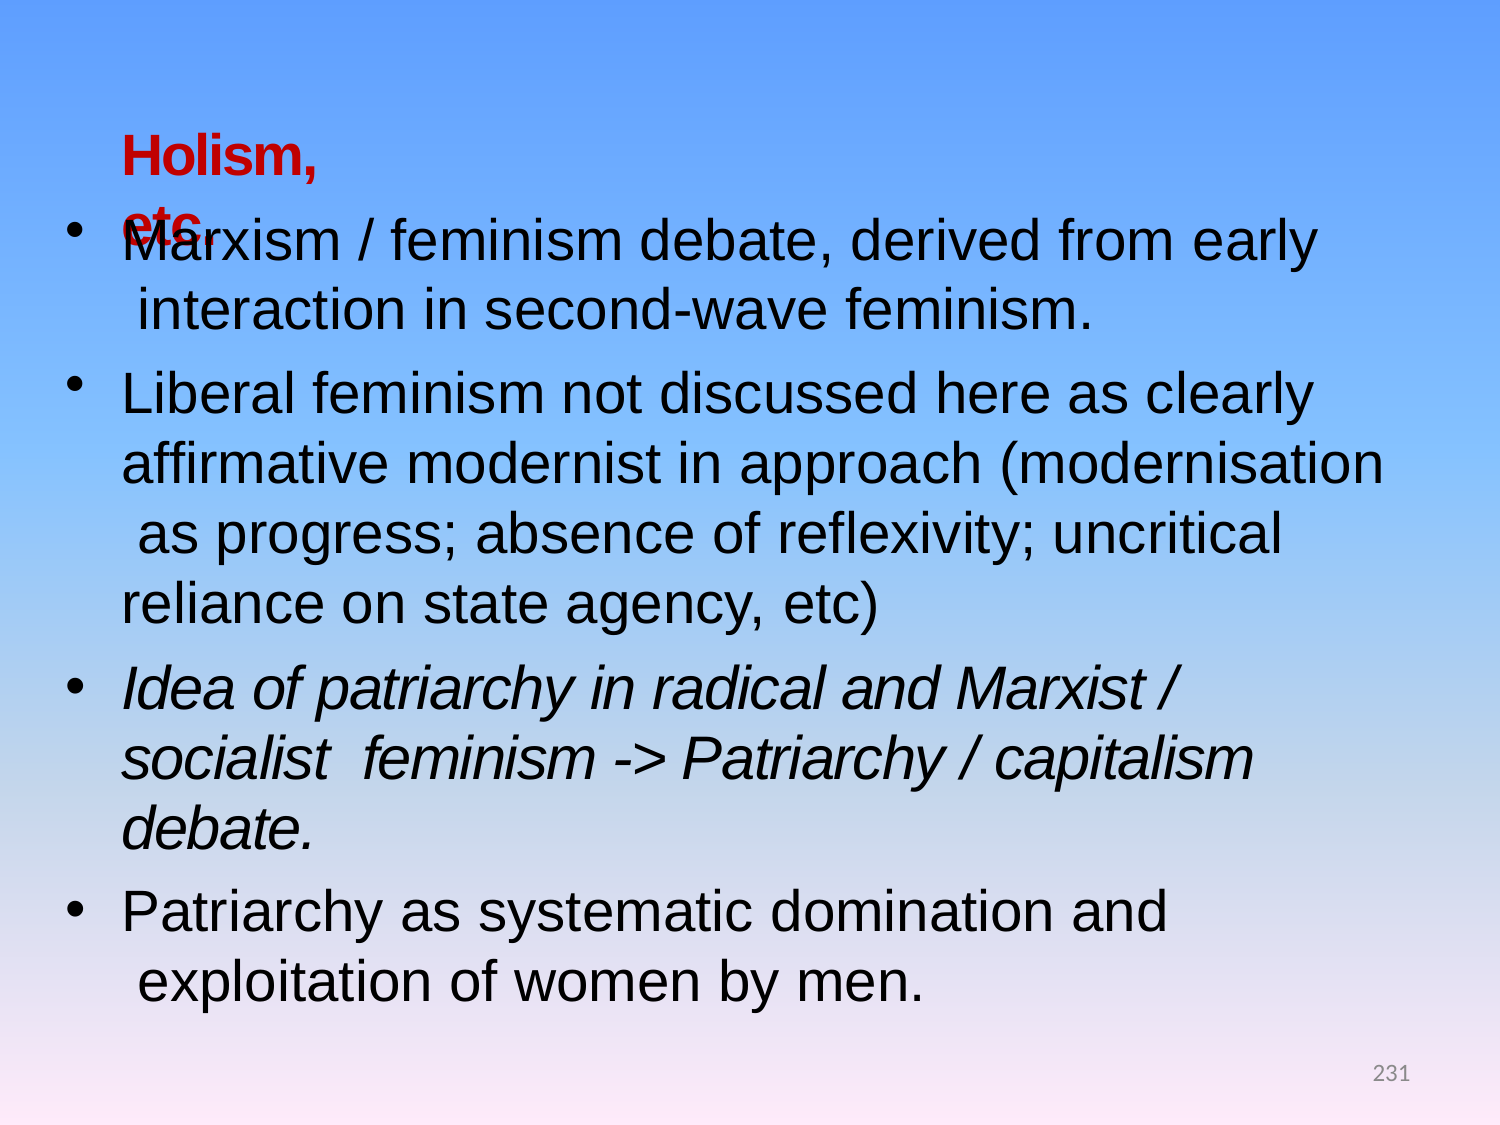

# Holism, etc.
Marxism / feminism debate, derived from early  interaction in second-wave feminism.
Liberal feminism not discussed here as clearly  affirmative modernist in approach (modernisation  as progress; absence of reflexivity; uncritical  reliance on state agency, etc)
Idea of patriarchy in radical and Marxist / socialist  feminism -> Patriarchy / capitalism debate.
Patriarchy as systematic domination and  exploitation of women by men.
231